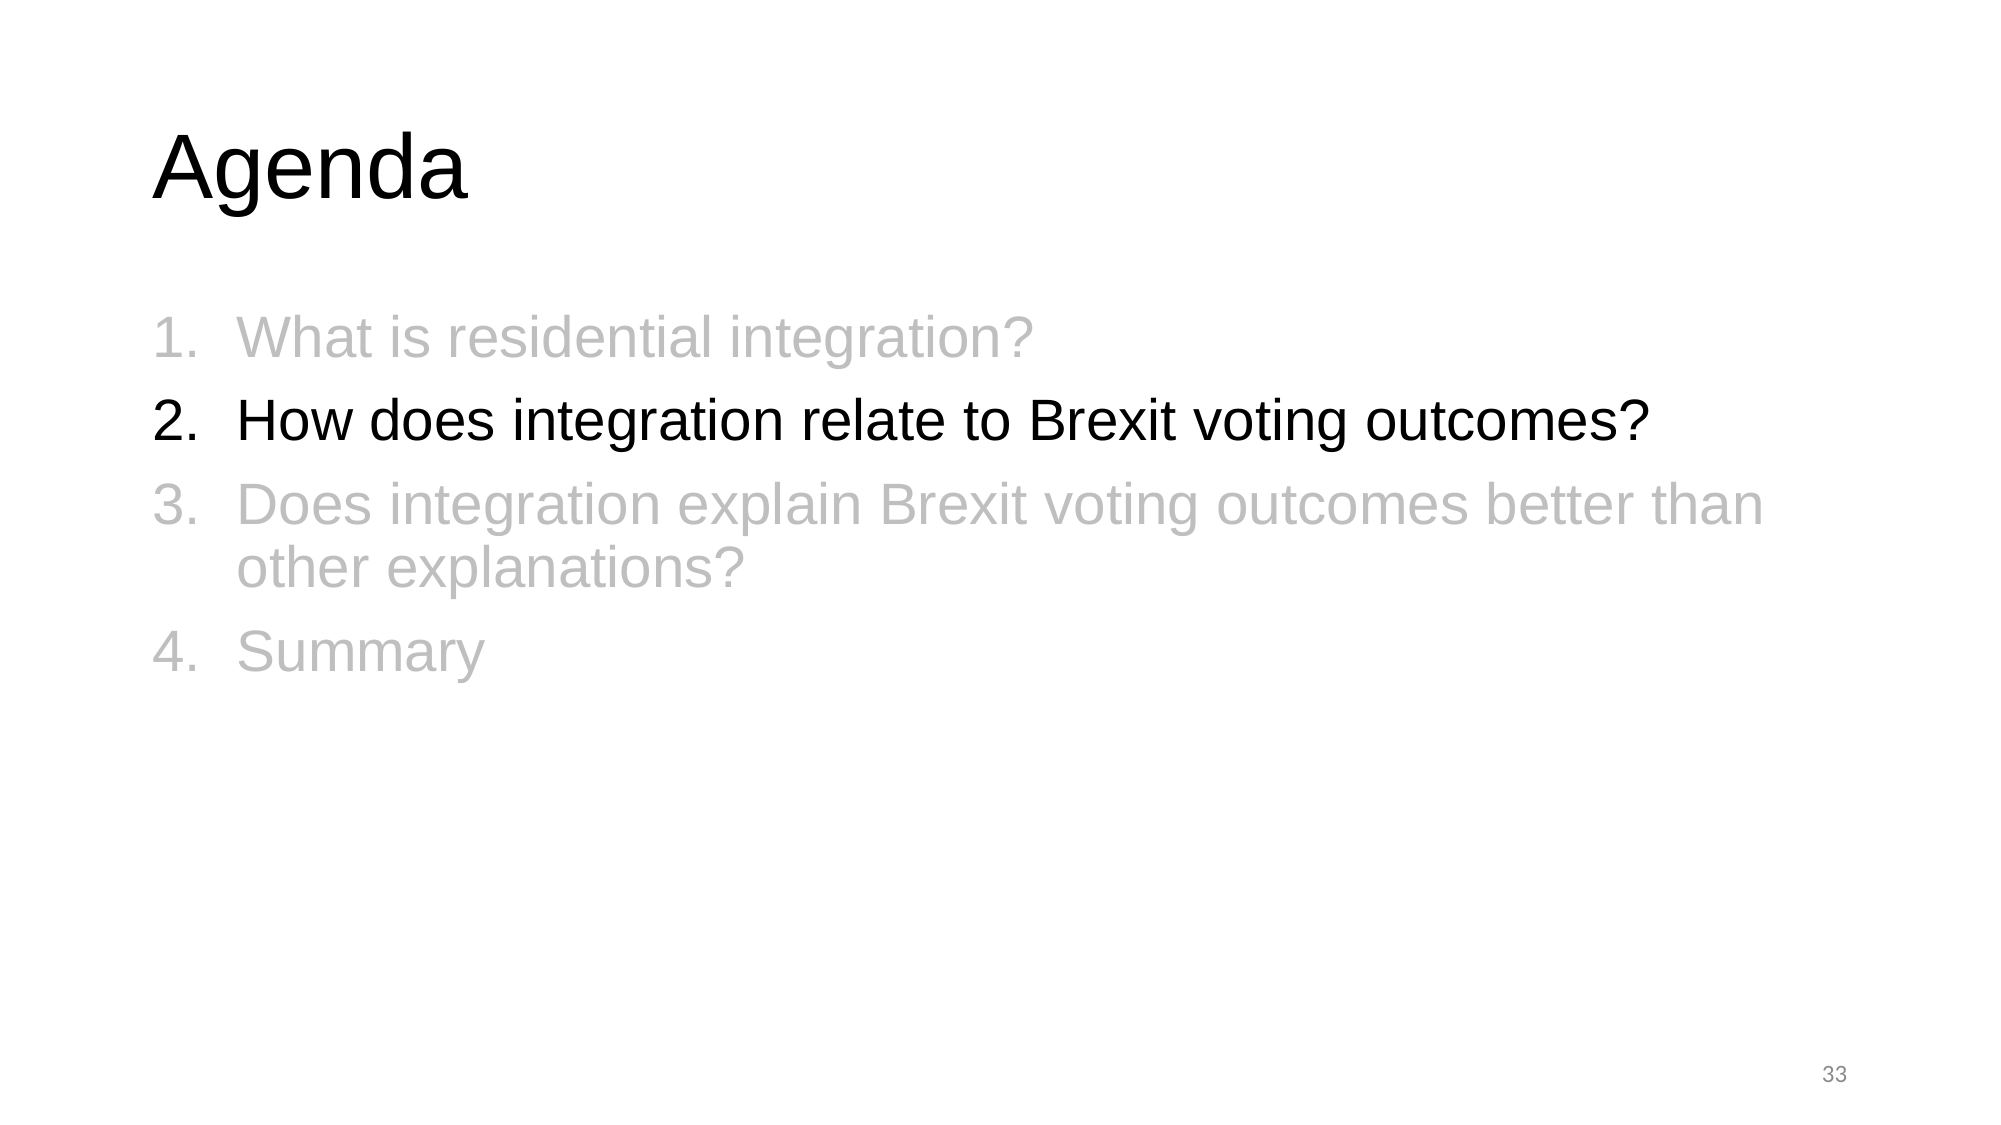

# Agenda
What is residential integration?
How does integration relate to Brexit voting outcomes?
Does integration explain Brexit voting outcomes better than other explanations?
Summary
33